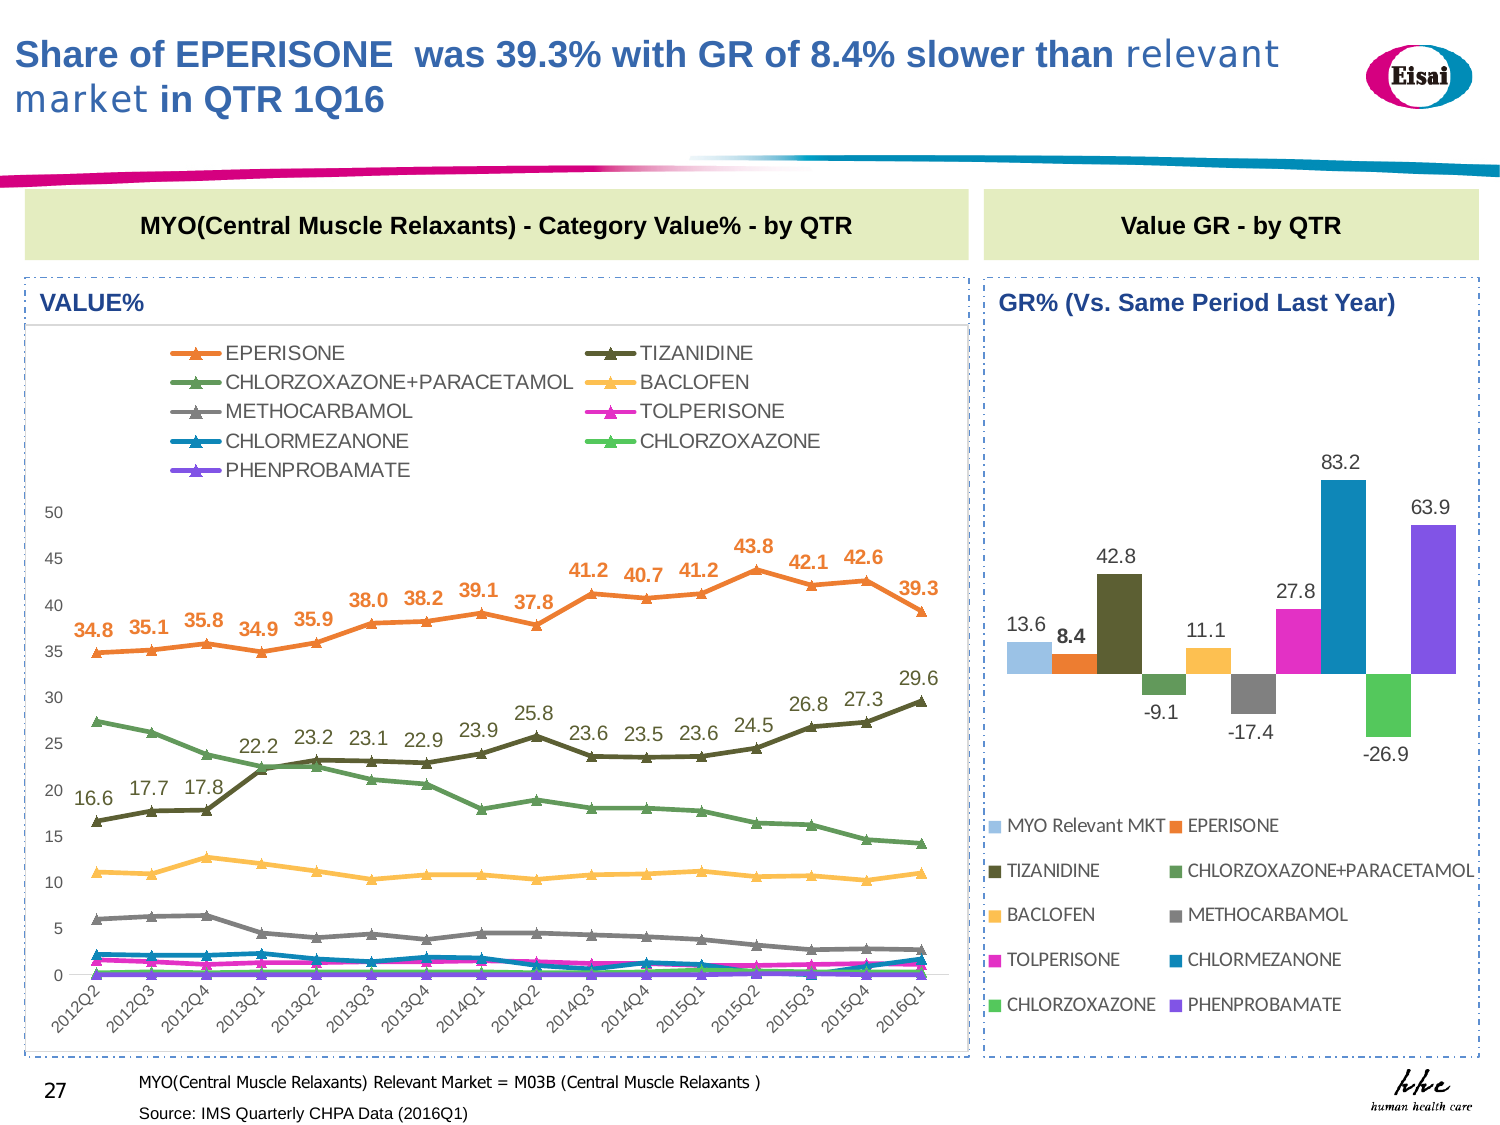

Share of EPERISONE  was 39.3% with GR of 8.4% slower than relevant market in QTR 1Q16
MYO(Central Muscle Relaxants) - Category Value% - by QTR
Value GR - by QTR

VALUE%
GR% (Vs. Same Period Last Year)

### Chart

| Category | EPERISONE | TIZANIDINE | CHLORZOXAZONE+PARACETAMOL | BACLOFEN | METHOCARBAMOL | TOLPERISONE | CHLORMEZANONE | CHLORZOXAZONE | PHENPROBAMATE |
|---|---|---|---|---|---|---|---|---|---|
| 2012Q2 | 34.8 | 16.6 | 27.4 | 11.1 | 6.0 | 1.6 | 2.2 | 0.2 | 0.0 |
| 2012Q3 | 35.1 | 17.7 | 26.2 | 10.9 | 6.3 | 1.4 | 2.1 | 0.3 | 0.0 |
| 2012Q4 | 35.8 | 17.8 | 23.8 | 12.7 | 6.4 | 1.1 | 2.1 | 0.2 | 0.0 |
| 2013Q1 | 34.9 | 22.2 | 22.5 | 12.0 | 4.5 | 1.3 | 2.3 | 0.3 | 0.0 |
| 2013Q2 | 35.9 | 23.2 | 22.5 | 11.2 | 4.0 | 1.3 | 1.7 | 0.3 | 0.0 |
| 2013Q3 | 38.0 | 23.1 | 21.1 | 10.3 | 4.4 | 1.4 | 1.4 | 0.3 | 0.0 |
| 2013Q4 | 38.2 | 22.9 | 20.6 | 10.8 | 3.8 | 1.4 | 1.9 | 0.3 | 0.0 |
| 2014Q1 | 39.1 | 23.9 | 17.9 | 10.8 | 4.5 | 1.5 | 1.8 | 0.3 | 0.0 |
| 2014Q2 | 37.8 | 25.8 | 18.9 | 10.3 | 4.5 | 1.4 | 1.0 | 0.2 | 0.0 |
| 2014Q3 | 41.2 | 23.6 | 18.0 | 10.8 | 4.3 | 1.2 | 0.6 | 0.2 | 0.0 |
| 2014Q4 | 40.7 | 23.5 | 18.0 | 10.9 | 4.1 | 1.2 | 1.3 | 0.3 | 0.0 |
| 2015Q1 | 41.2 | 23.6 | 17.7 | 11.2 | 3.8 | 1.0 | 1.1 | 0.5 | 0.0 |
| 2015Q2 | 43.8 | 24.5 | 16.4 | 10.6 | 3.2 | 1.0 | 0.2 | 0.4 | 0.1 |
| 2015Q3 | 42.1 | 26.8 | 16.2 | 10.7 | 2.7 | 1.1 | 0.0 | 0.3 | 0.1 |
| 2015Q4 | 42.6 | 27.3 | 14.6 | 10.2 | 2.8 | 1.2 | 0.9 | 0.3 | 0.0 |
| 2016Q1 | 39.3 | 29.6 | 14.2 | 11.0 | 2.7 | 1.1 | 1.7 | 0.3 | 0.0 |

### Chart

| Category |  |  |  |  |  |  |  |  |  |  |
|---|---|---|---|---|---|---|---|---|---|---|
MYO(Central Muscle Relaxants) Relevant Market = M03B (Central Muscle Relaxants )
27
Source: IMS Quarterly CHPA Data (2016Q1)